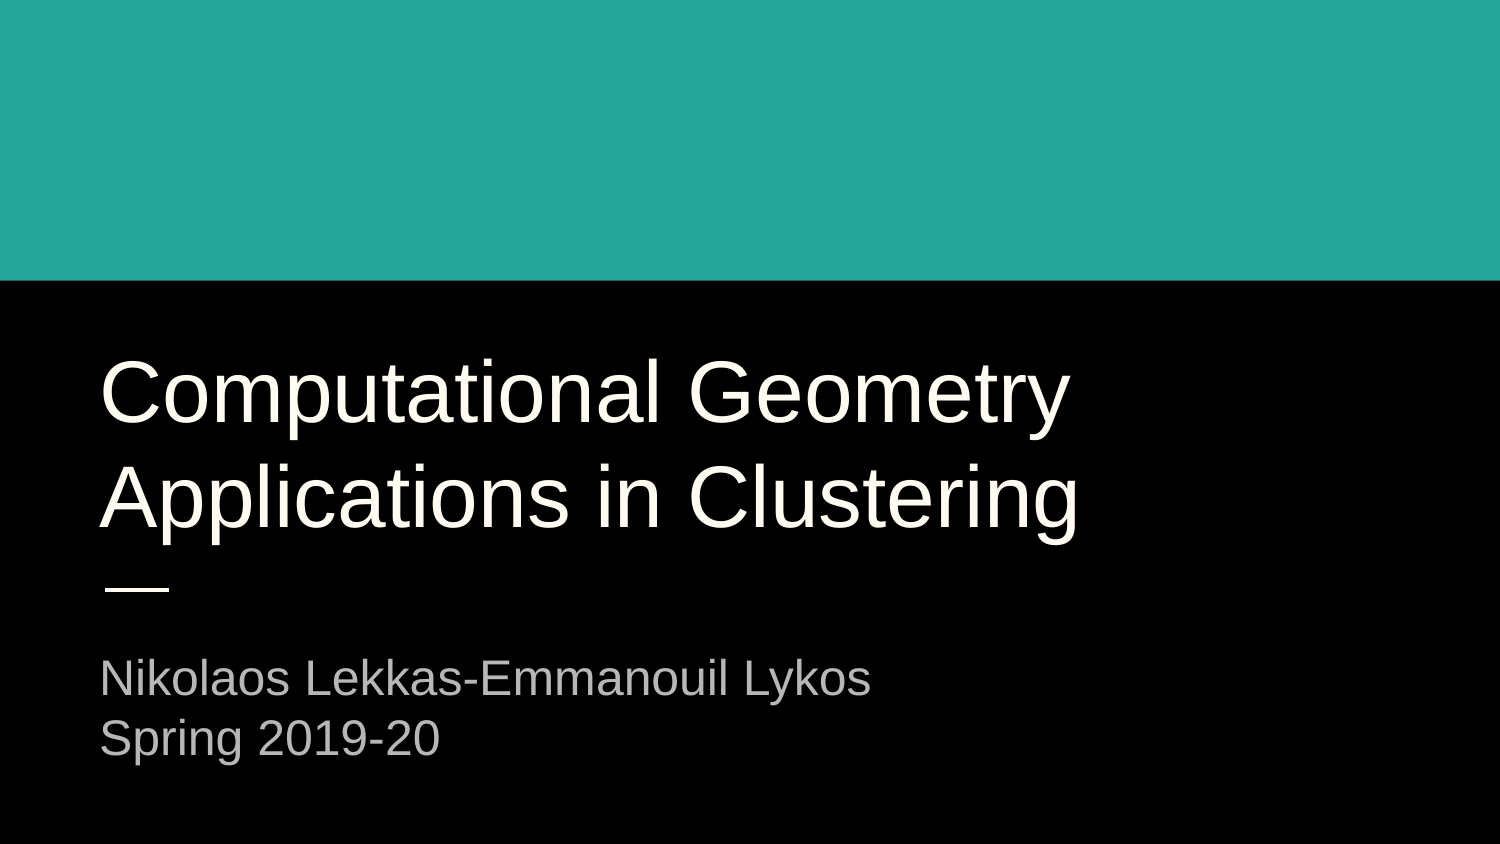

# Computational Geometry Applications in Clustering
Nikolaos Lekkas-Emmanouil Lykos
Spring 2019-20